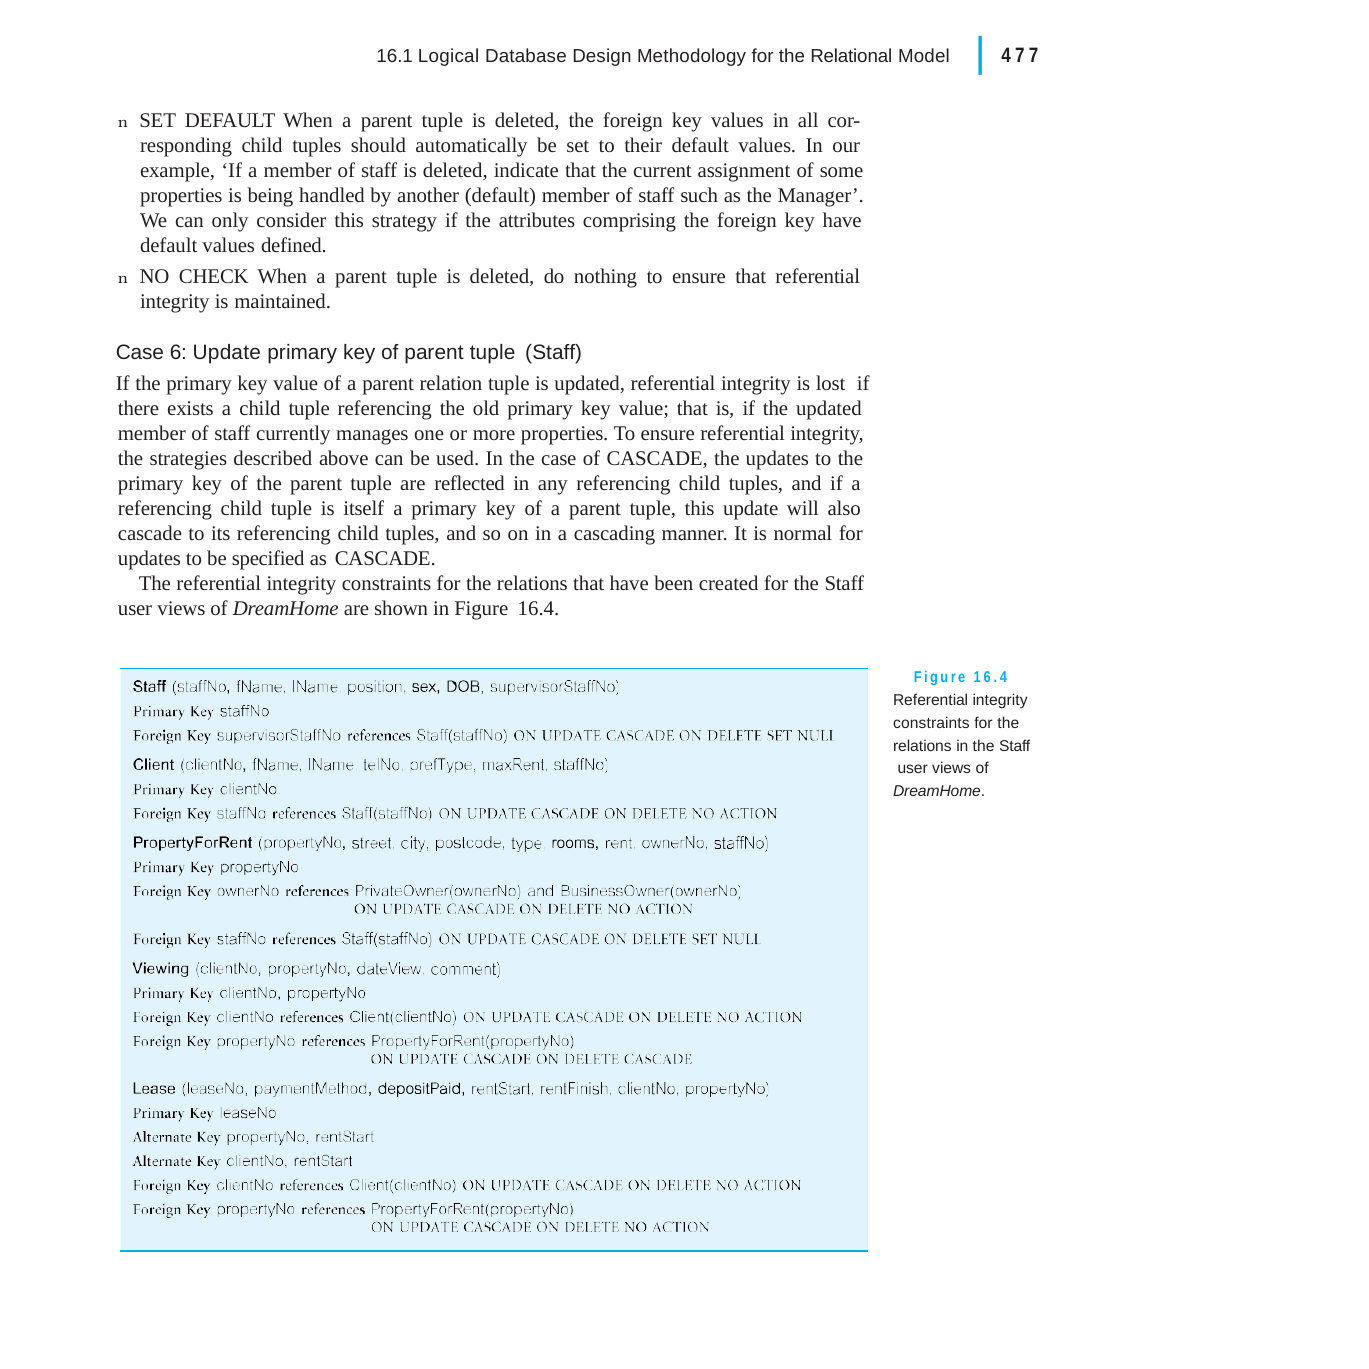

|
477
16.1 Logical Database Design Methodology for the Relational Model
n SET DEFAULT When a parent tuple is deleted, the foreign key values in all cor-  responding child tuples should automatically be set to their default values. In our  example, ‘If a member of staff is deleted, indicate that the current assignment of some  properties is being handled by another (default) member of staff such as the Manager’.  We can only consider this strategy if the attributes comprising the foreign key have  default values defined.
n NO CHECK When a parent tuple is deleted, do nothing to ensure that referential  integrity is maintained.

Case 6: Update primary key of parent tuple (Staff)
If the primary key value of a parent relation tuple is updated, referential integrity is lost  if there exists a child tuple referencing the old primary key value; that is, if the updated  member of staff currently manages one or more properties. To ensure referential integrity,  the strategies described above can be used. In the case of CASCADE, the updates to the  primary key of the parent tuple are reflected in any referencing child tuples, and if a  referencing child tuple is itself a primary key of a parent tuple, this update will also  cascade to its referencing child tuples, and so on in a cascading manner. It is normal for  updates to be specified as CASCADE.
The referential integrity constraints for the relations that have been created for the Staff  user views of DreamHome are shown in Figure 16.4.

Figure 16.4  Referential integrity  constraints for the  relations in the Staff  user views of  DreamHome.